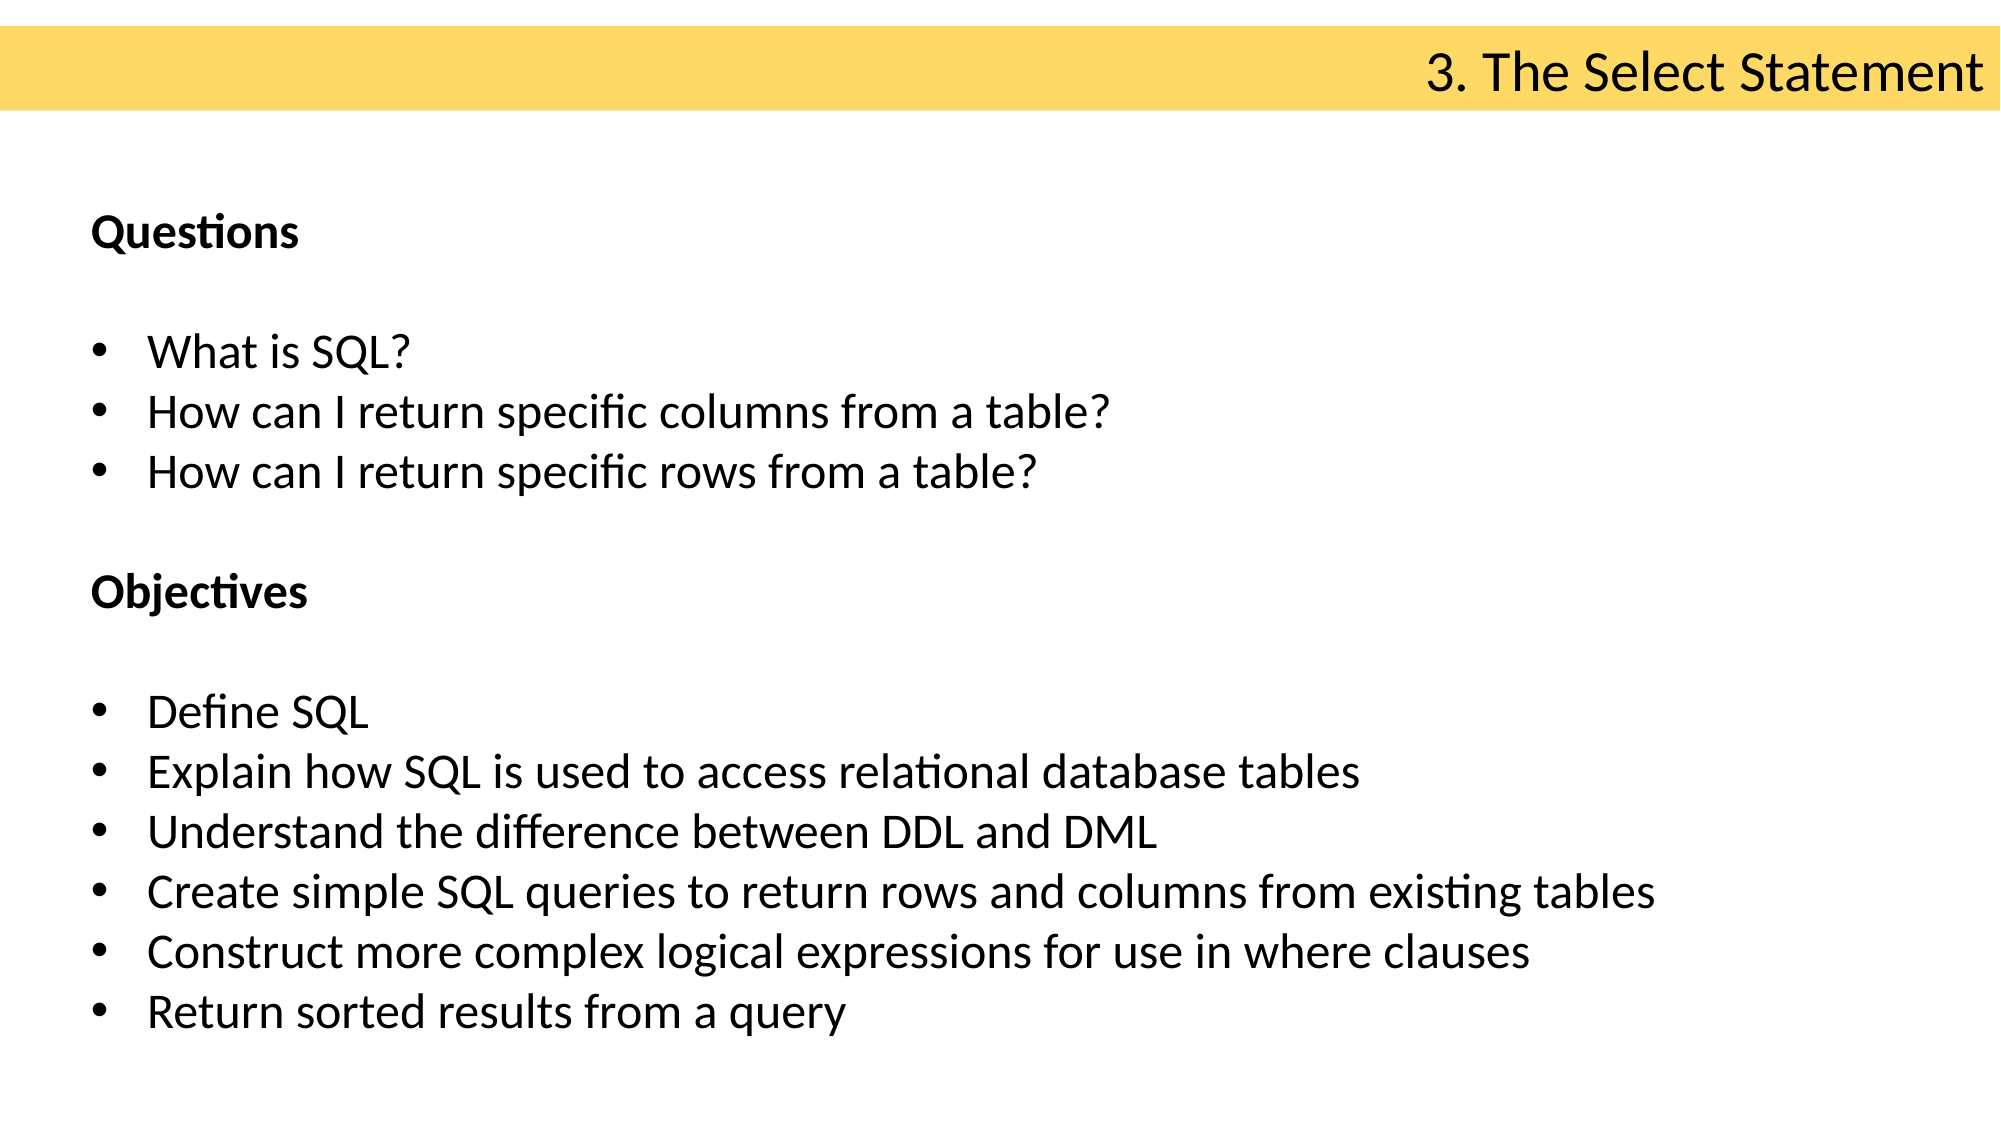

3. The Select Statement
Questions

What is SQL?
How can I return specific columns from a table?
How can I return specific rows from a table?

Objectives

Define SQL
Explain how SQL is used to access relational database tables
Understand the difference between DDL and DML
Create simple SQL queries to return rows and columns from existing tables
Construct more complex logical expressions for use in where clauses
Return sorted results from a query